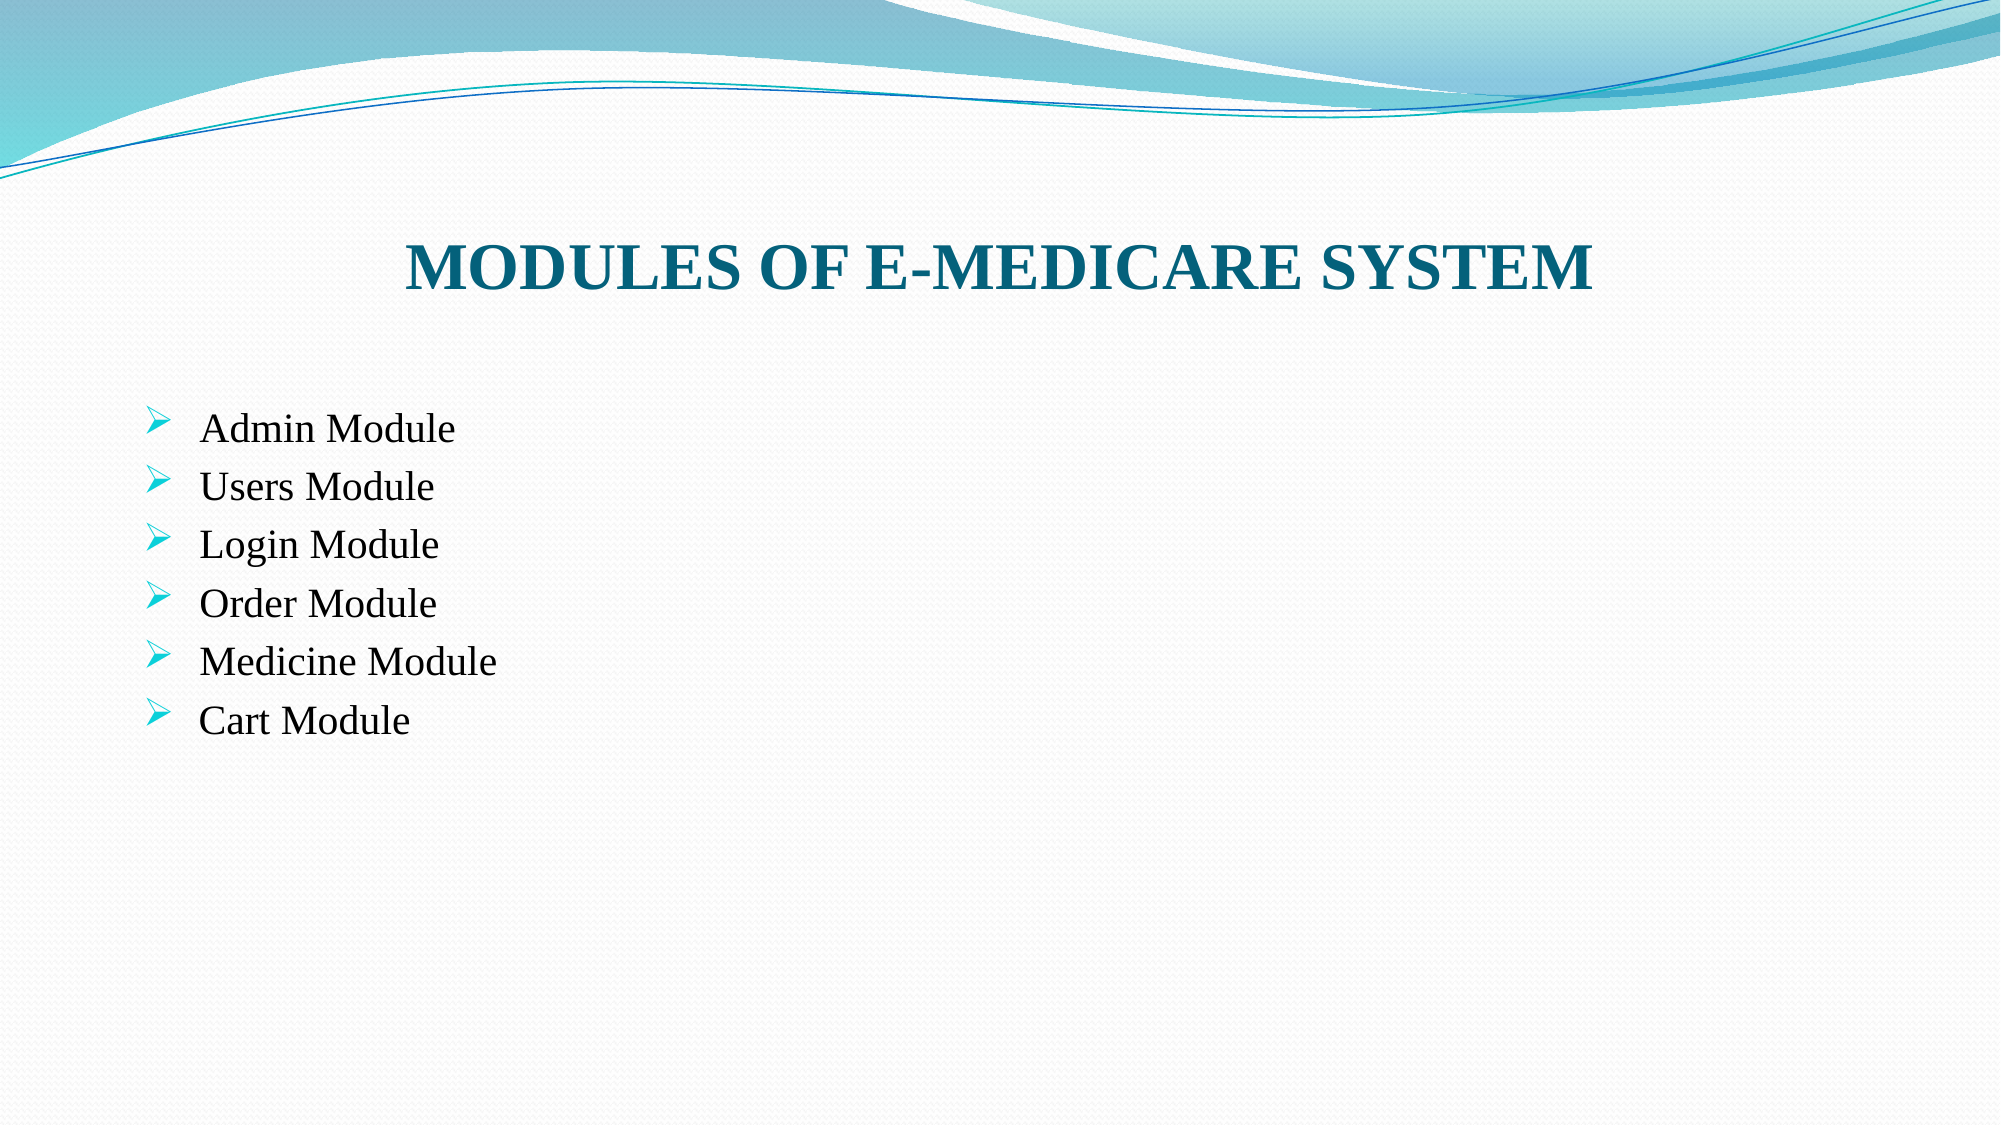

# MODULES OF E-MEDICARE SYSTEM
Admin Module
Users Module
Login Module
Order Module
Medicine Module
 Cart Module